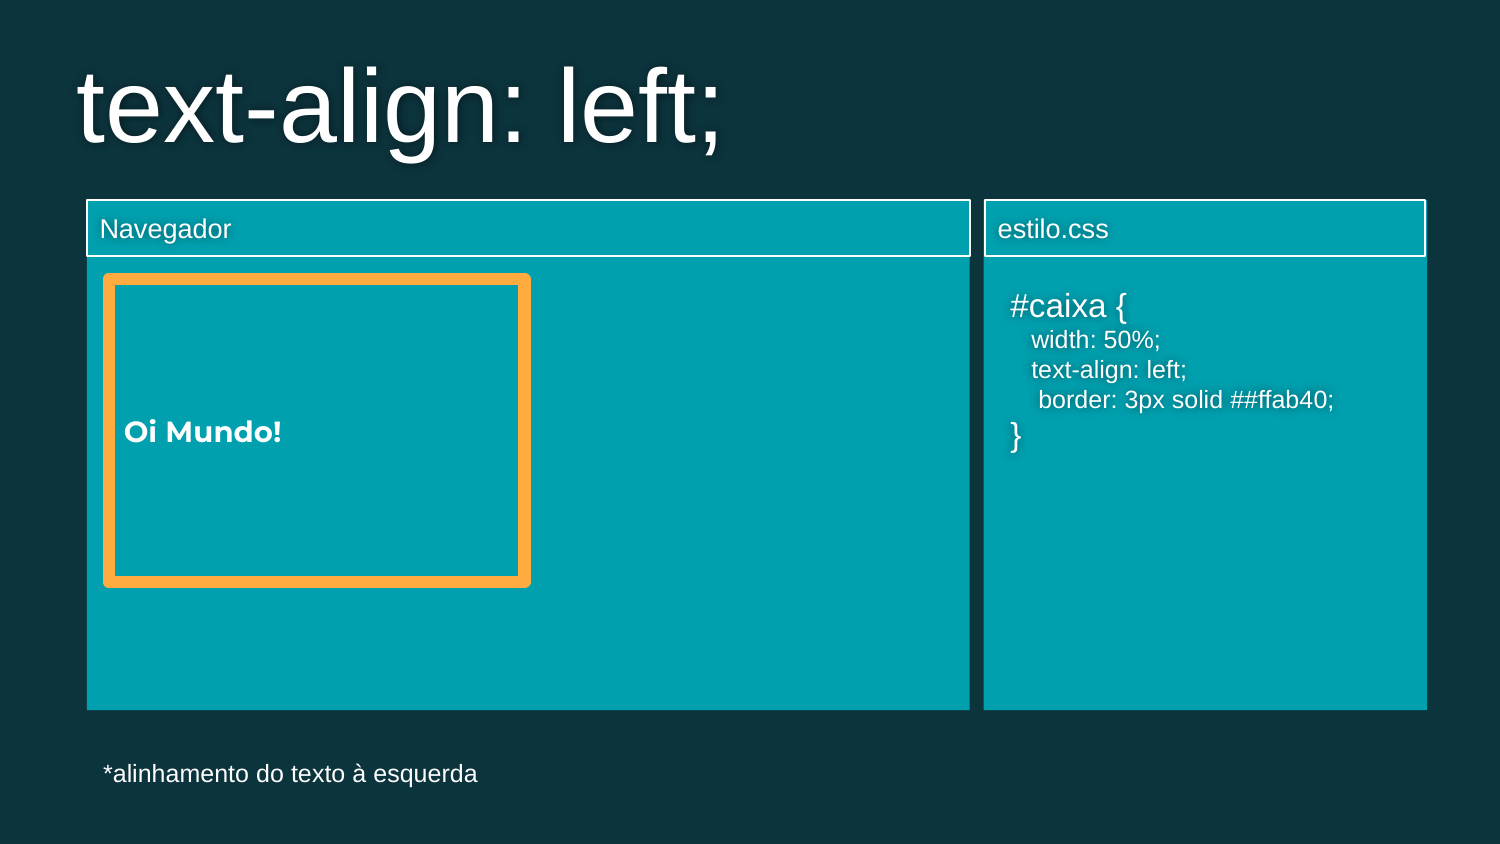

text-align: left;
Navegador
estilo.css

#caixa {
   width: 50%;
   text-align: left;
    border: 3px solid ##ffab40;
}
Oi Mundo!
*alinhamento do texto à esquerda